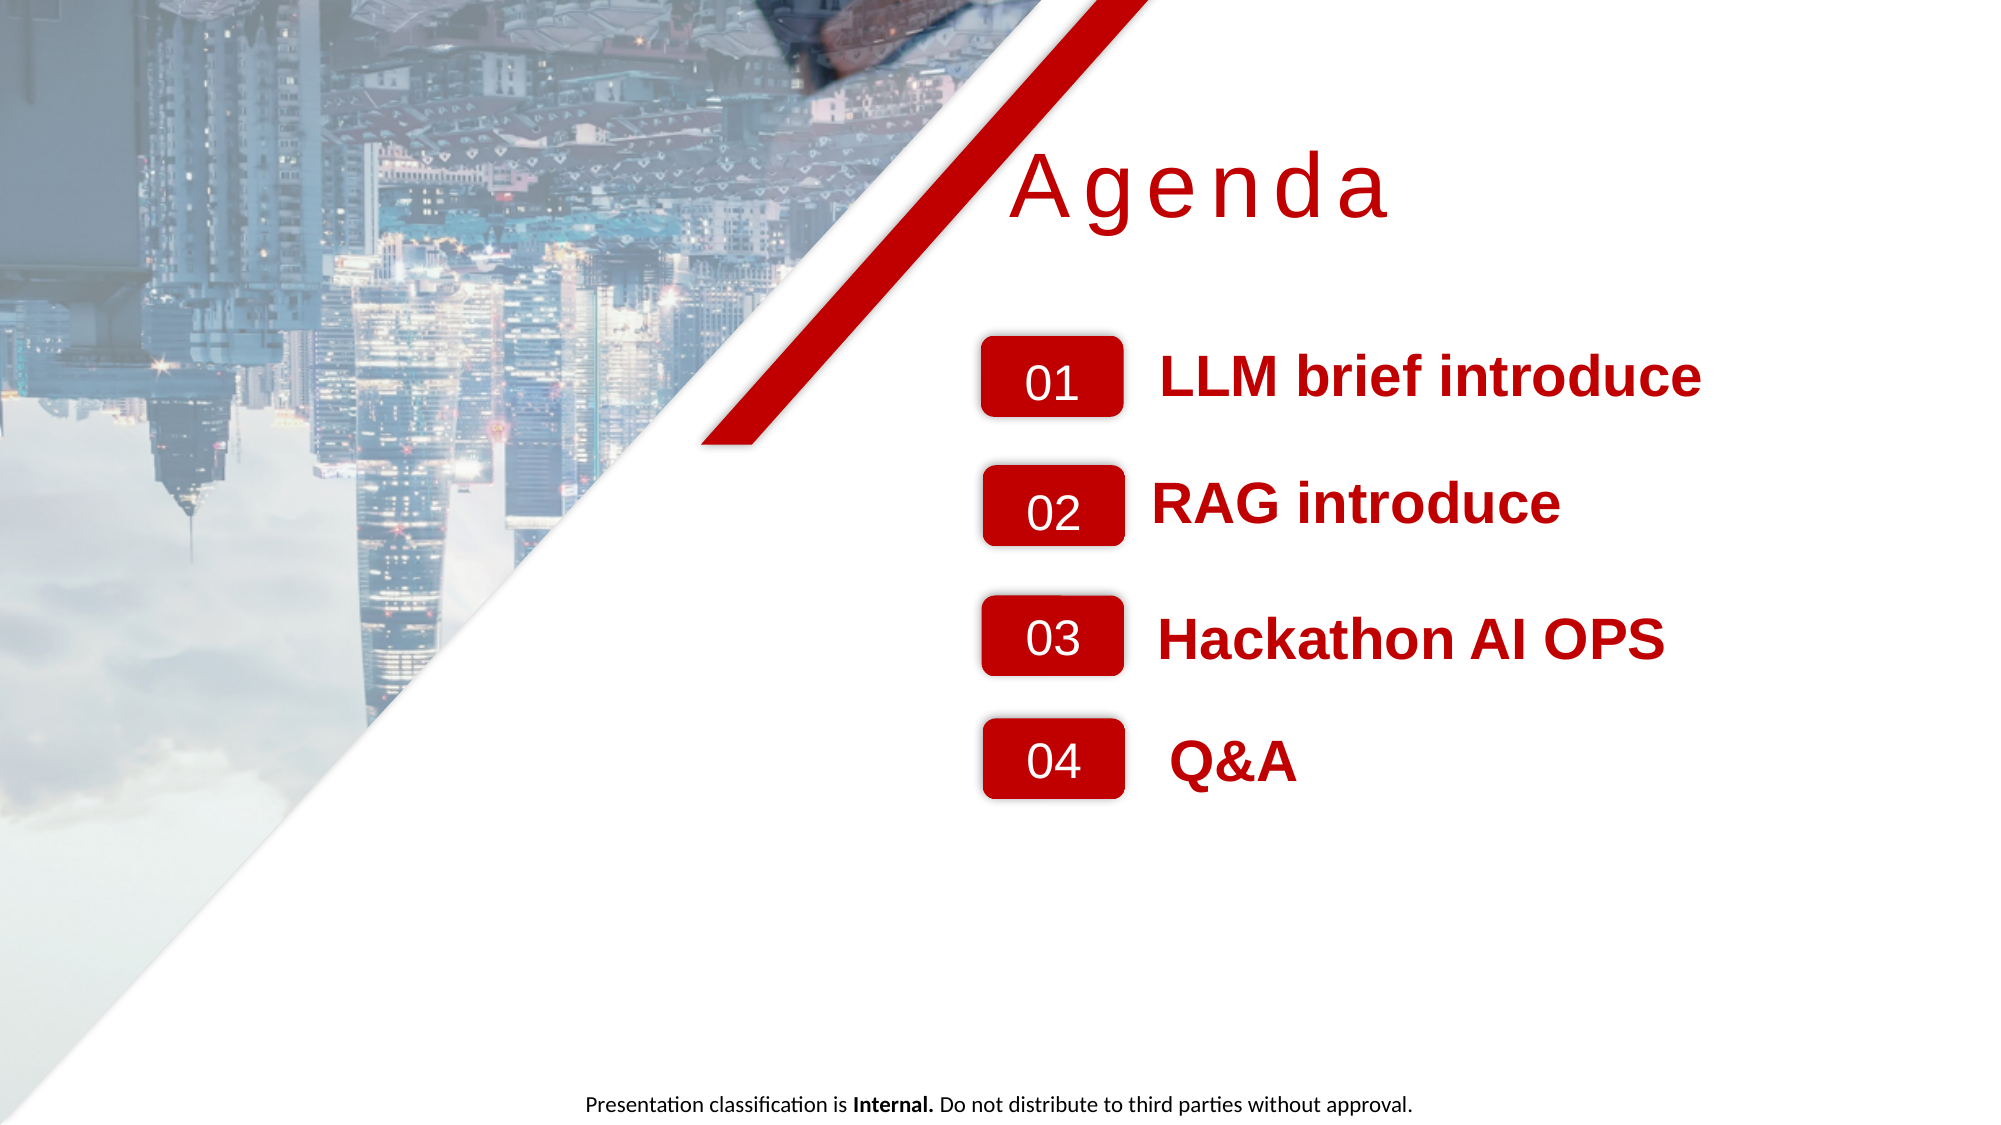

Agenda
LLM brief introduce

01
RAG introduce

02
Hackathon AI OPS

03
Q&A

04
Presentation classification is Internal. Do not distribute to third parties without approval.